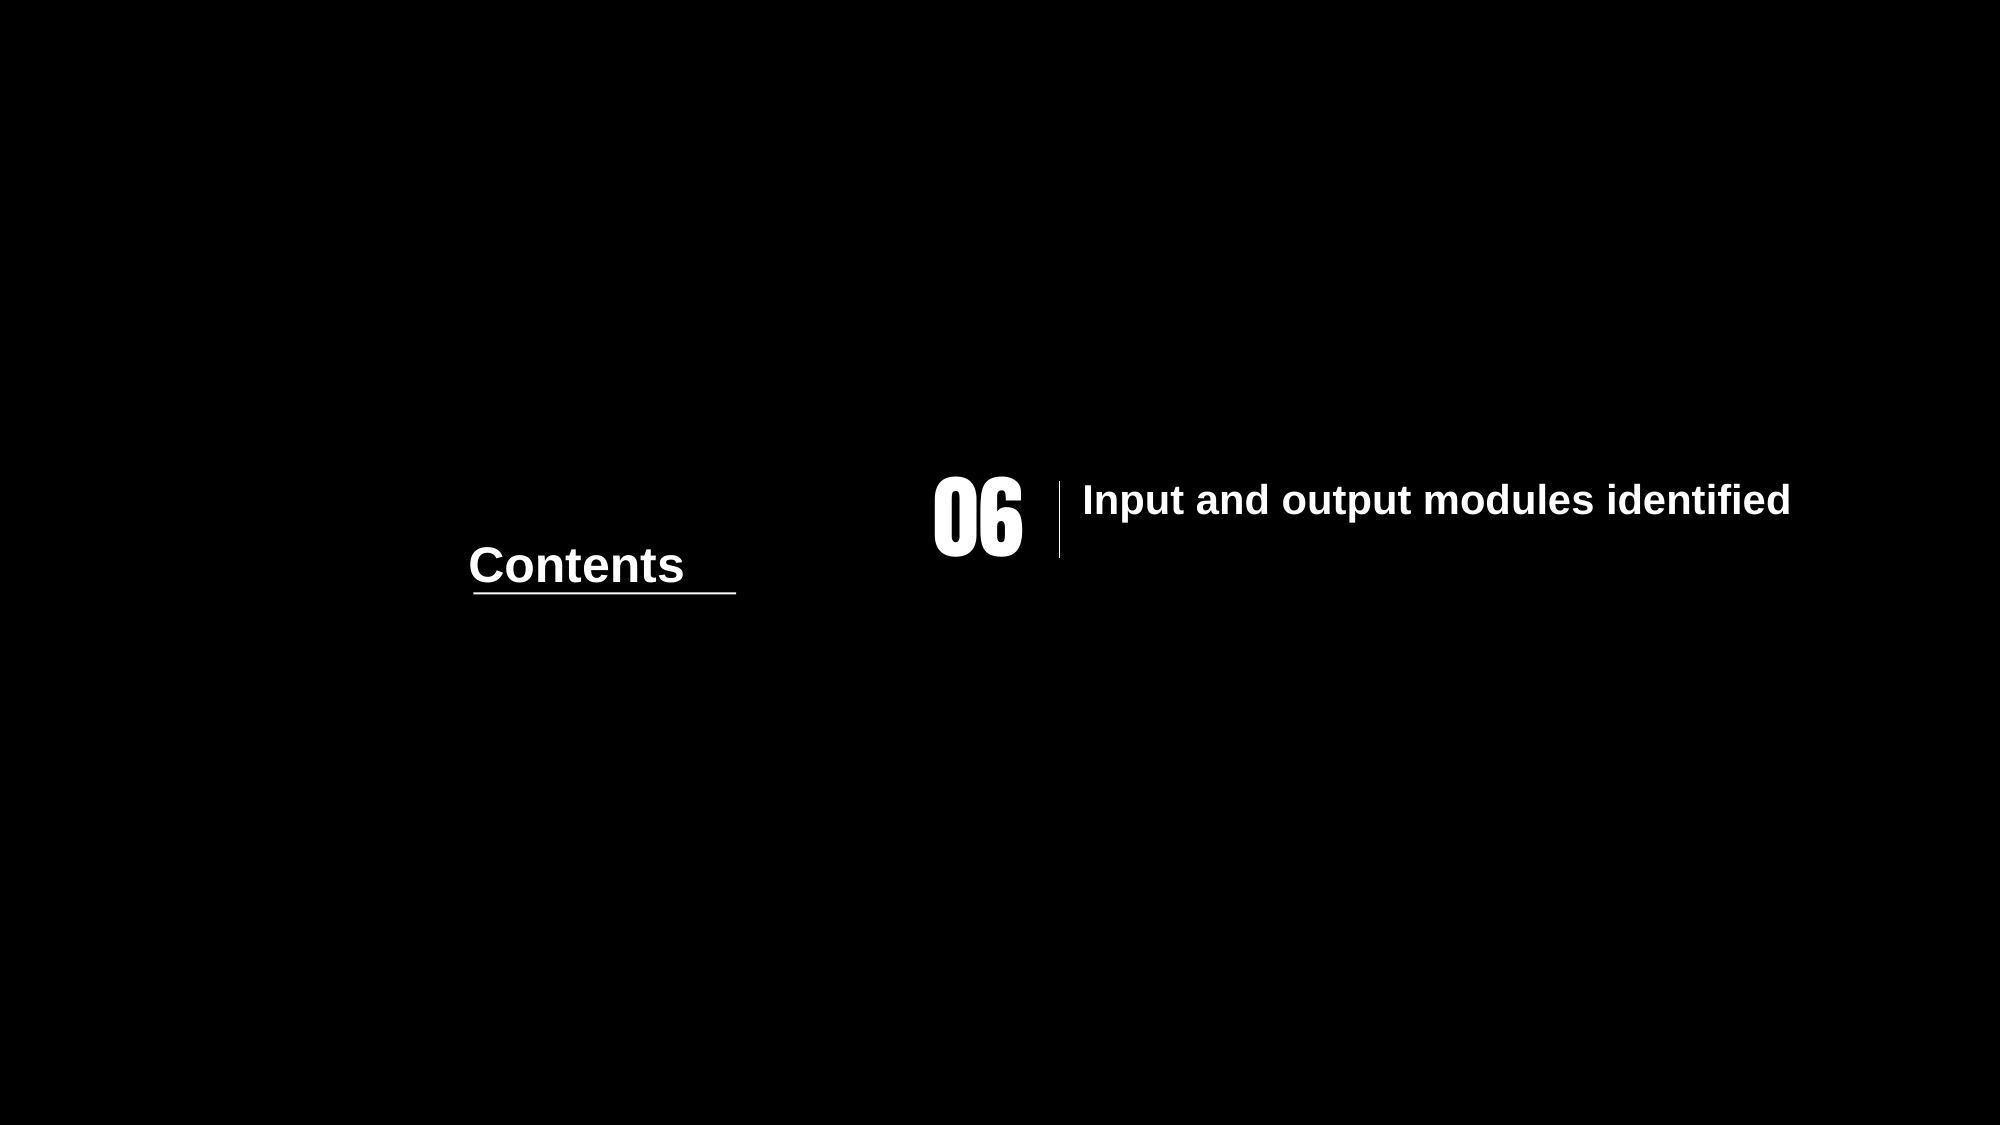

06
Input and output modules identified
Contents